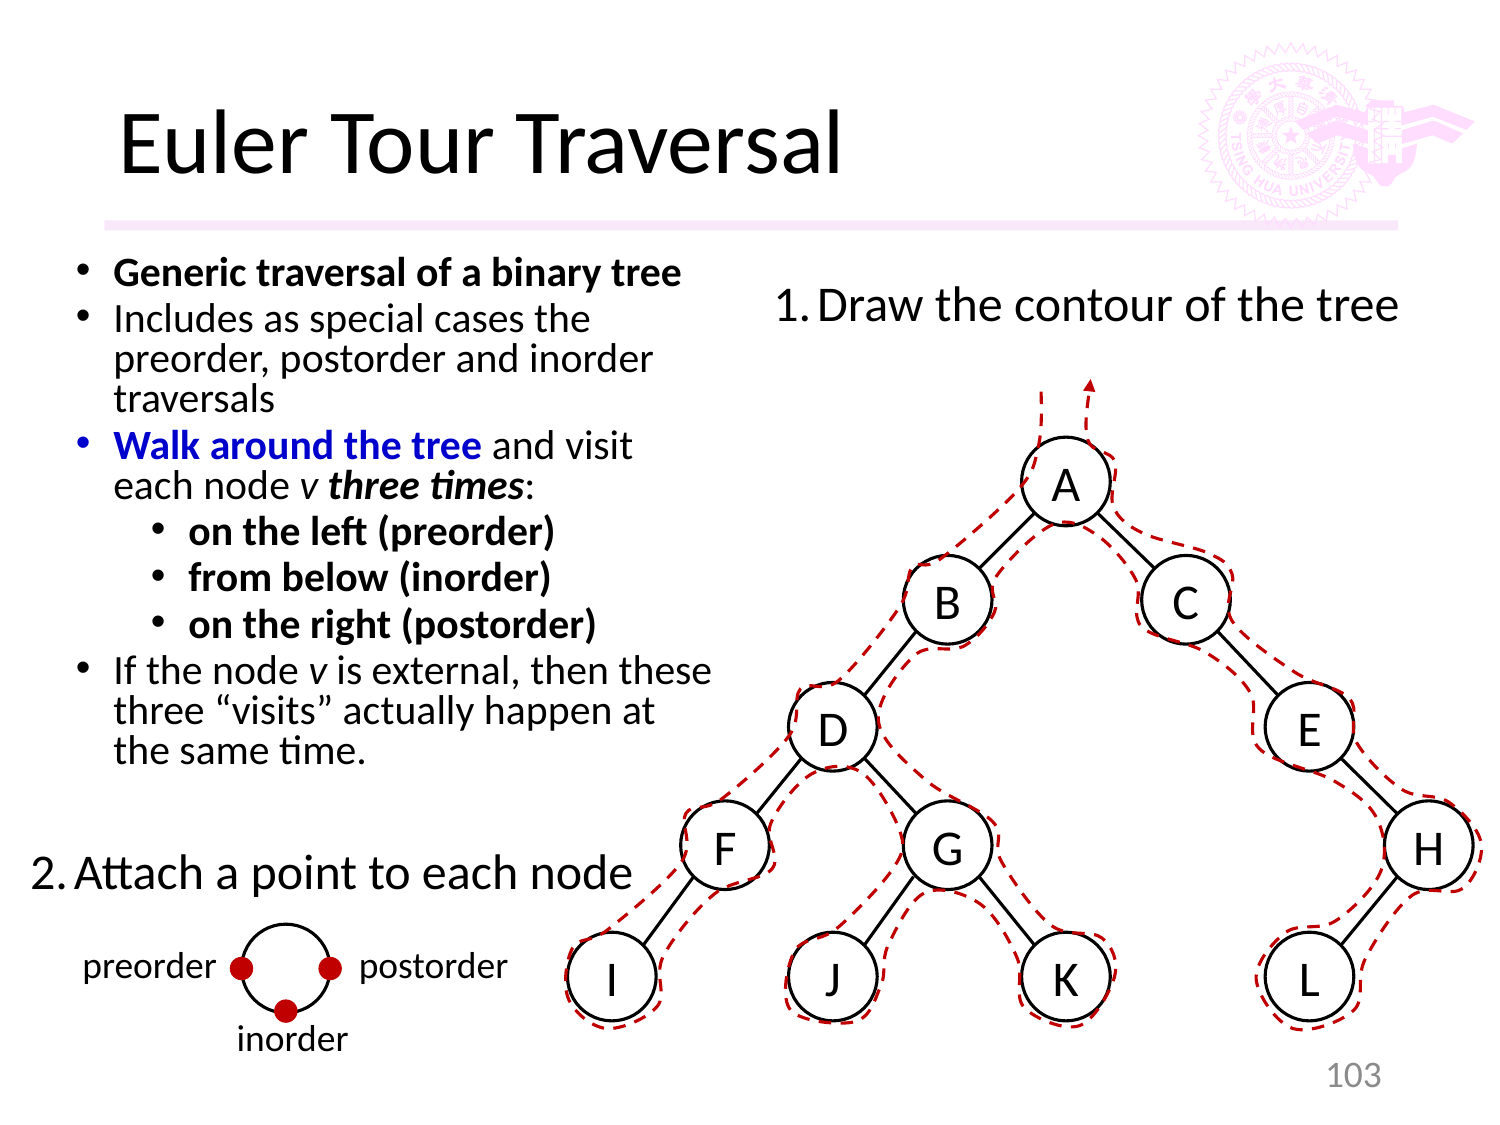

# Euler Tour Traversal
Generic traversal of a binary tree
Includes as special cases the preorder, postorder and inorder traversals
Walk around the tree and visit each node v three times:
on the left (preorder)
from below (inorder)
on the right (postorder)
If the node v is external, then these three “visits” actually happen at the same time.
Draw the contour of the tree

A
B
C
E
D
F
H
G
I
L
J
K
Attach a point to each node

postorder
preorder

inorder
103